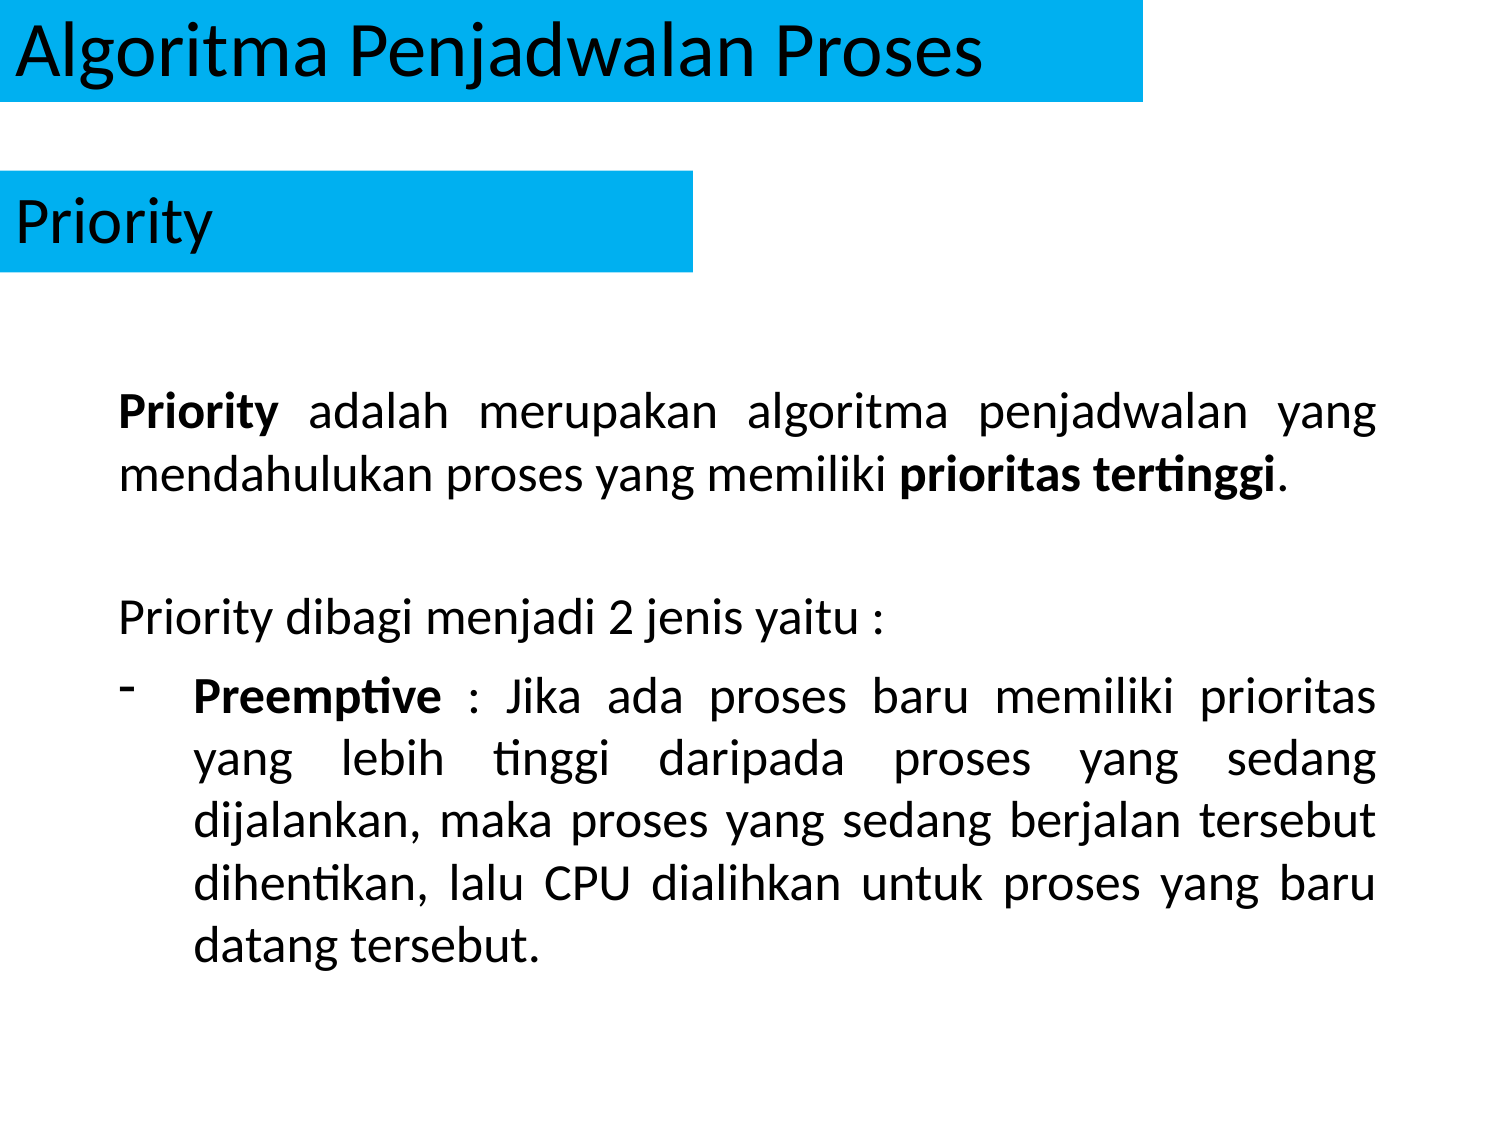

# Algoritma Penjadwalan Proses
Priority
Priority adalah merupakan algoritma penjadwalan yang mendahulukan proses yang memiliki prioritas tertinggi.
Priority dibagi menjadi 2 jenis yaitu :
Preemptive : Jika ada proses baru memiliki prioritas yang lebih tinggi daripada proses yang sedang dijalankan, maka proses yang sedang berjalan tersebut dihentikan, lalu CPU dialihkan untuk proses yang baru datang tersebut.